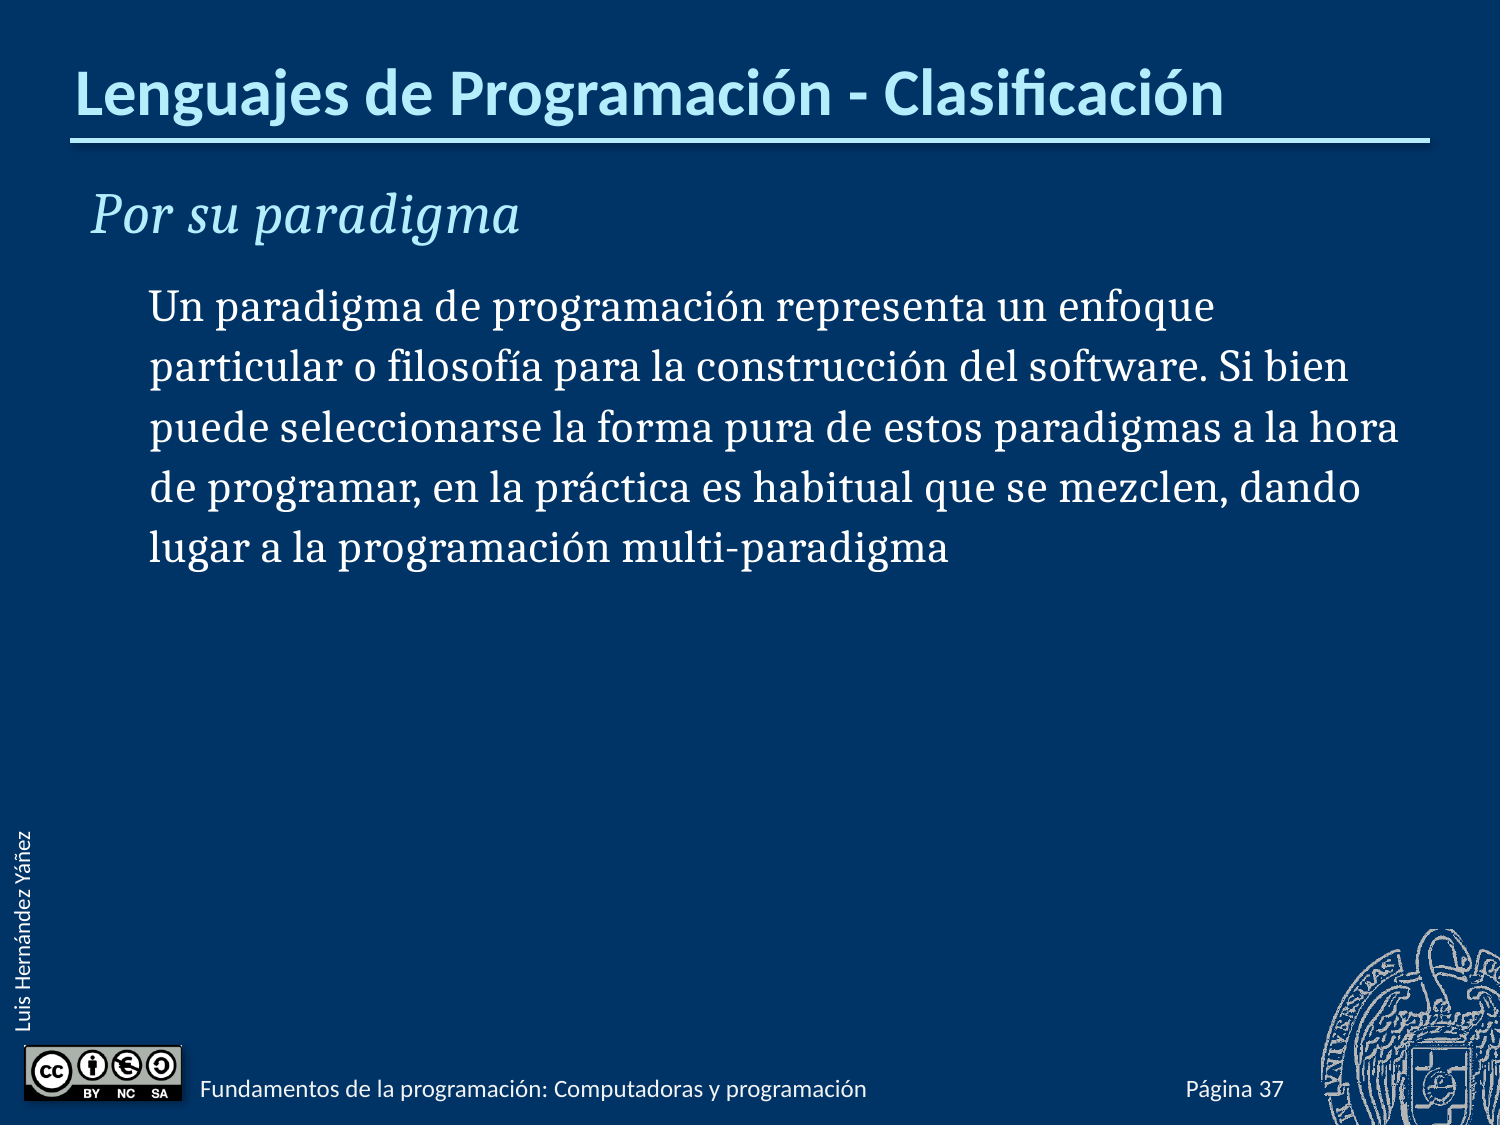

# Lenguajes de Programación - Clasificación
Por su paradigma
Un paradigma de programación representa un enfoque particular o filosofía para la construcción del software. Si bien puede seleccionarse la forma pura de estos paradigmas a la hora de programar, en la práctica es habitual que se mezclen, dando lugar a la programación multi-paradigma

Fundamentos de la programación: Computadoras y programación
Página 37